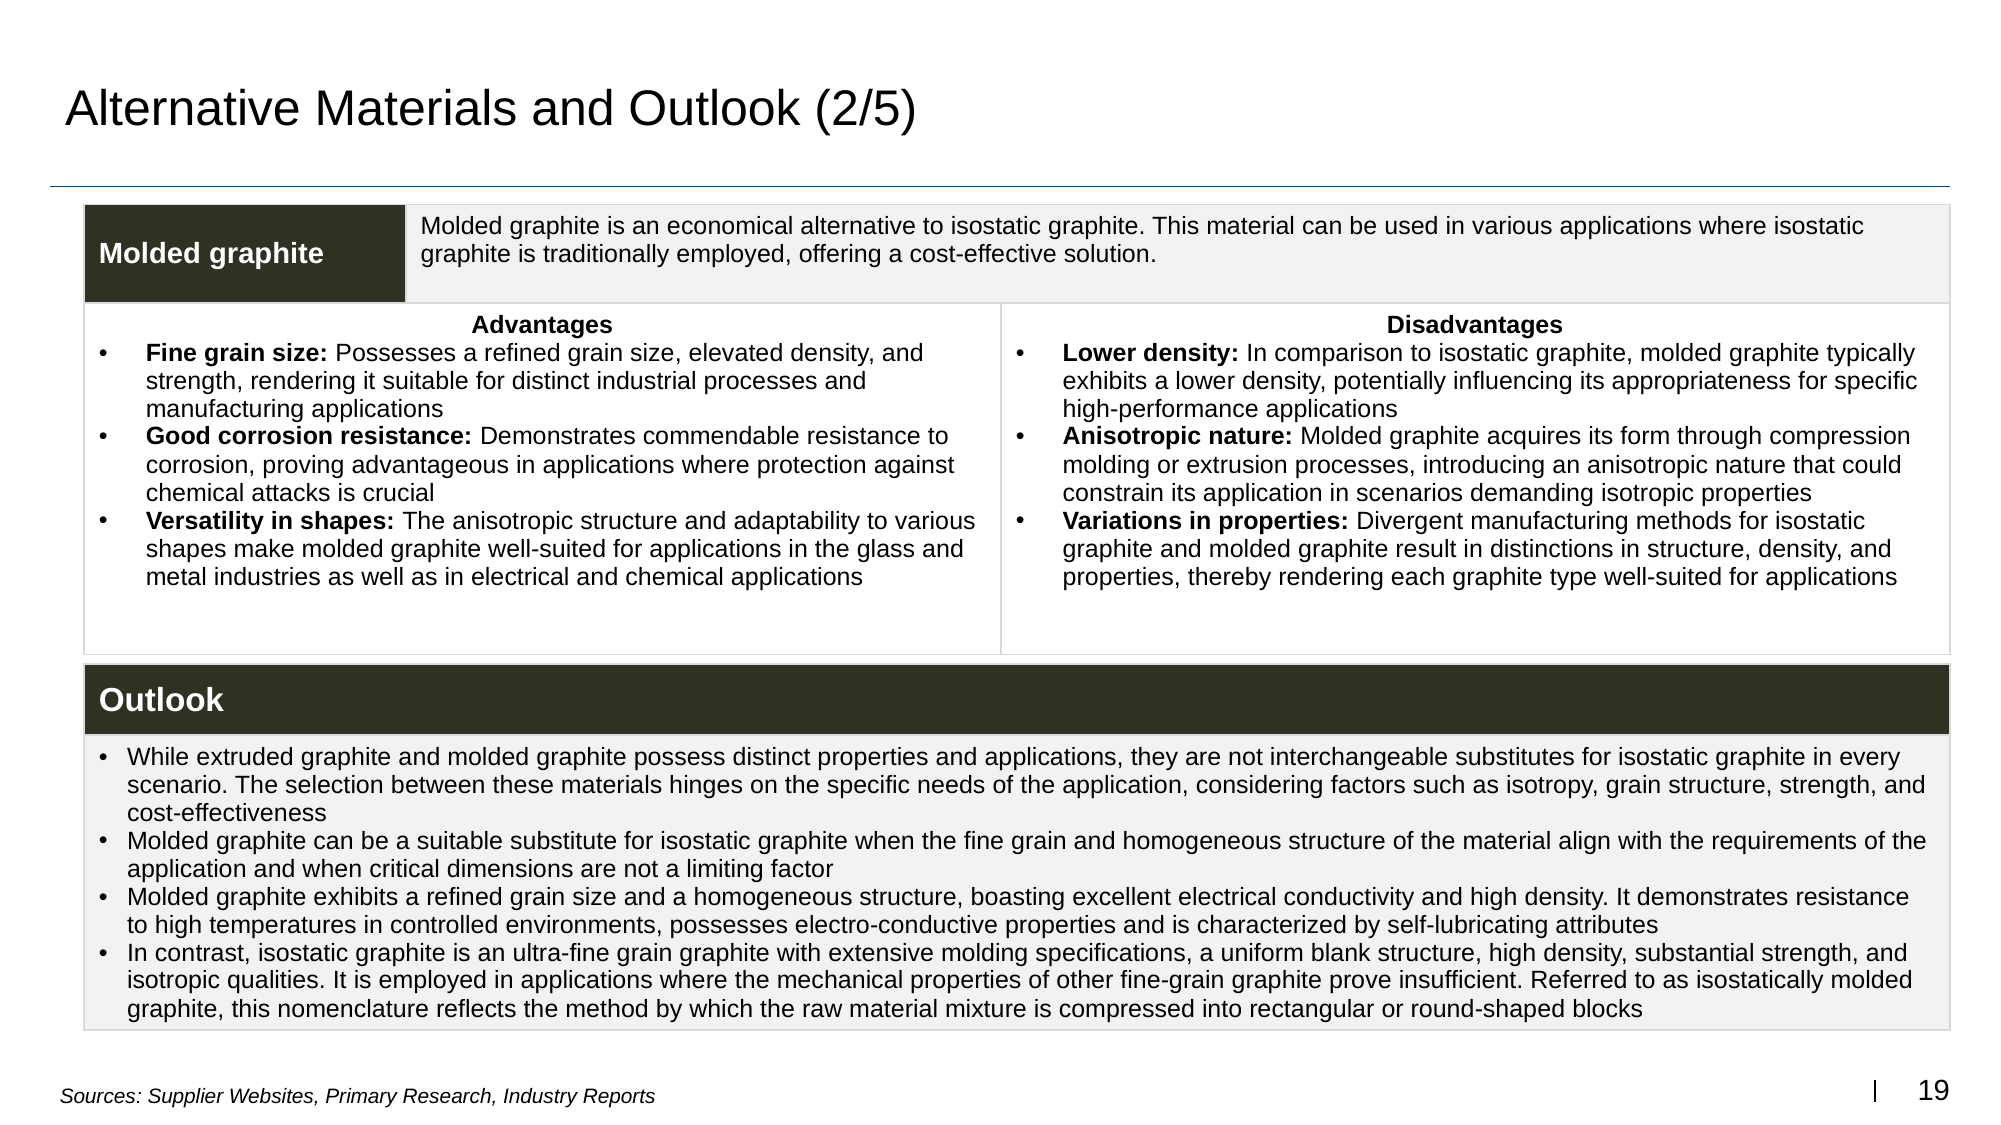

# Alternative Materials and Outlook (2/5)
| Molded graphite | Molded graphite is an economical alternative to isostatic graphite. This material can be used in various applications where isostatic graphite is traditionally employed, offering a cost-effective solution. |  |
| --- | --- | --- |
| Advantages Fine grain size: Possesses a refined grain size, elevated density, and strength, rendering it suitable for distinct industrial processes and manufacturing applications Good corrosion resistance: Demonstrates commendable resistance to corrosion, proving advantageous in applications where protection against chemical attacks is crucial Versatility in shapes: The anisotropic structure and adaptability to various shapes make molded graphite well-suited for applications in the glass and metal industries as well as in electrical and chemical applications |  | Disadvantages Lower density: In comparison to isostatic graphite, molded graphite typically exhibits a lower density, potentially influencing its appropriateness for specific high-performance applications Anisotropic nature: Molded graphite acquires its form through compression molding or extrusion processes, introducing an anisotropic nature that could constrain its application in scenarios demanding isotropic properties Variations in properties: Divergent manufacturing methods for isostatic graphite and molded graphite result in distinctions in structure, density, and properties, thereby rendering each graphite type well-suited for applications |
| Outlook |
| --- |
| While extruded graphite and molded graphite possess distinct properties and applications, they are not interchangeable substitutes for isostatic graphite in every scenario. The selection between these materials hinges on the specific needs of the application, considering factors such as isotropy, grain structure, strength, and cost-effectiveness Molded graphite can be a suitable substitute for isostatic graphite when the fine grain and homogeneous structure of the material align with the requirements of the application and when critical dimensions are not a limiting factor Molded graphite exhibits a refined grain size and a homogeneous structure, boasting excellent electrical conductivity and high density. It demonstrates resistance to high temperatures in controlled environments, possesses electro-conductive properties and is characterized by self-lubricating attributes In contrast, isostatic graphite is an ultra-fine grain graphite with extensive molding specifications, a uniform blank structure, high density, substantial strength, and isotropic qualities. It is employed in applications where the mechanical properties of other fine-grain graphite prove insufficient. Referred to as isostatically molded graphite, this nomenclature reflects the method by which the raw material mixture is compressed into rectangular or round-shaped blocks |
Sources: Supplier Websites, Primary Research, Industry Reports